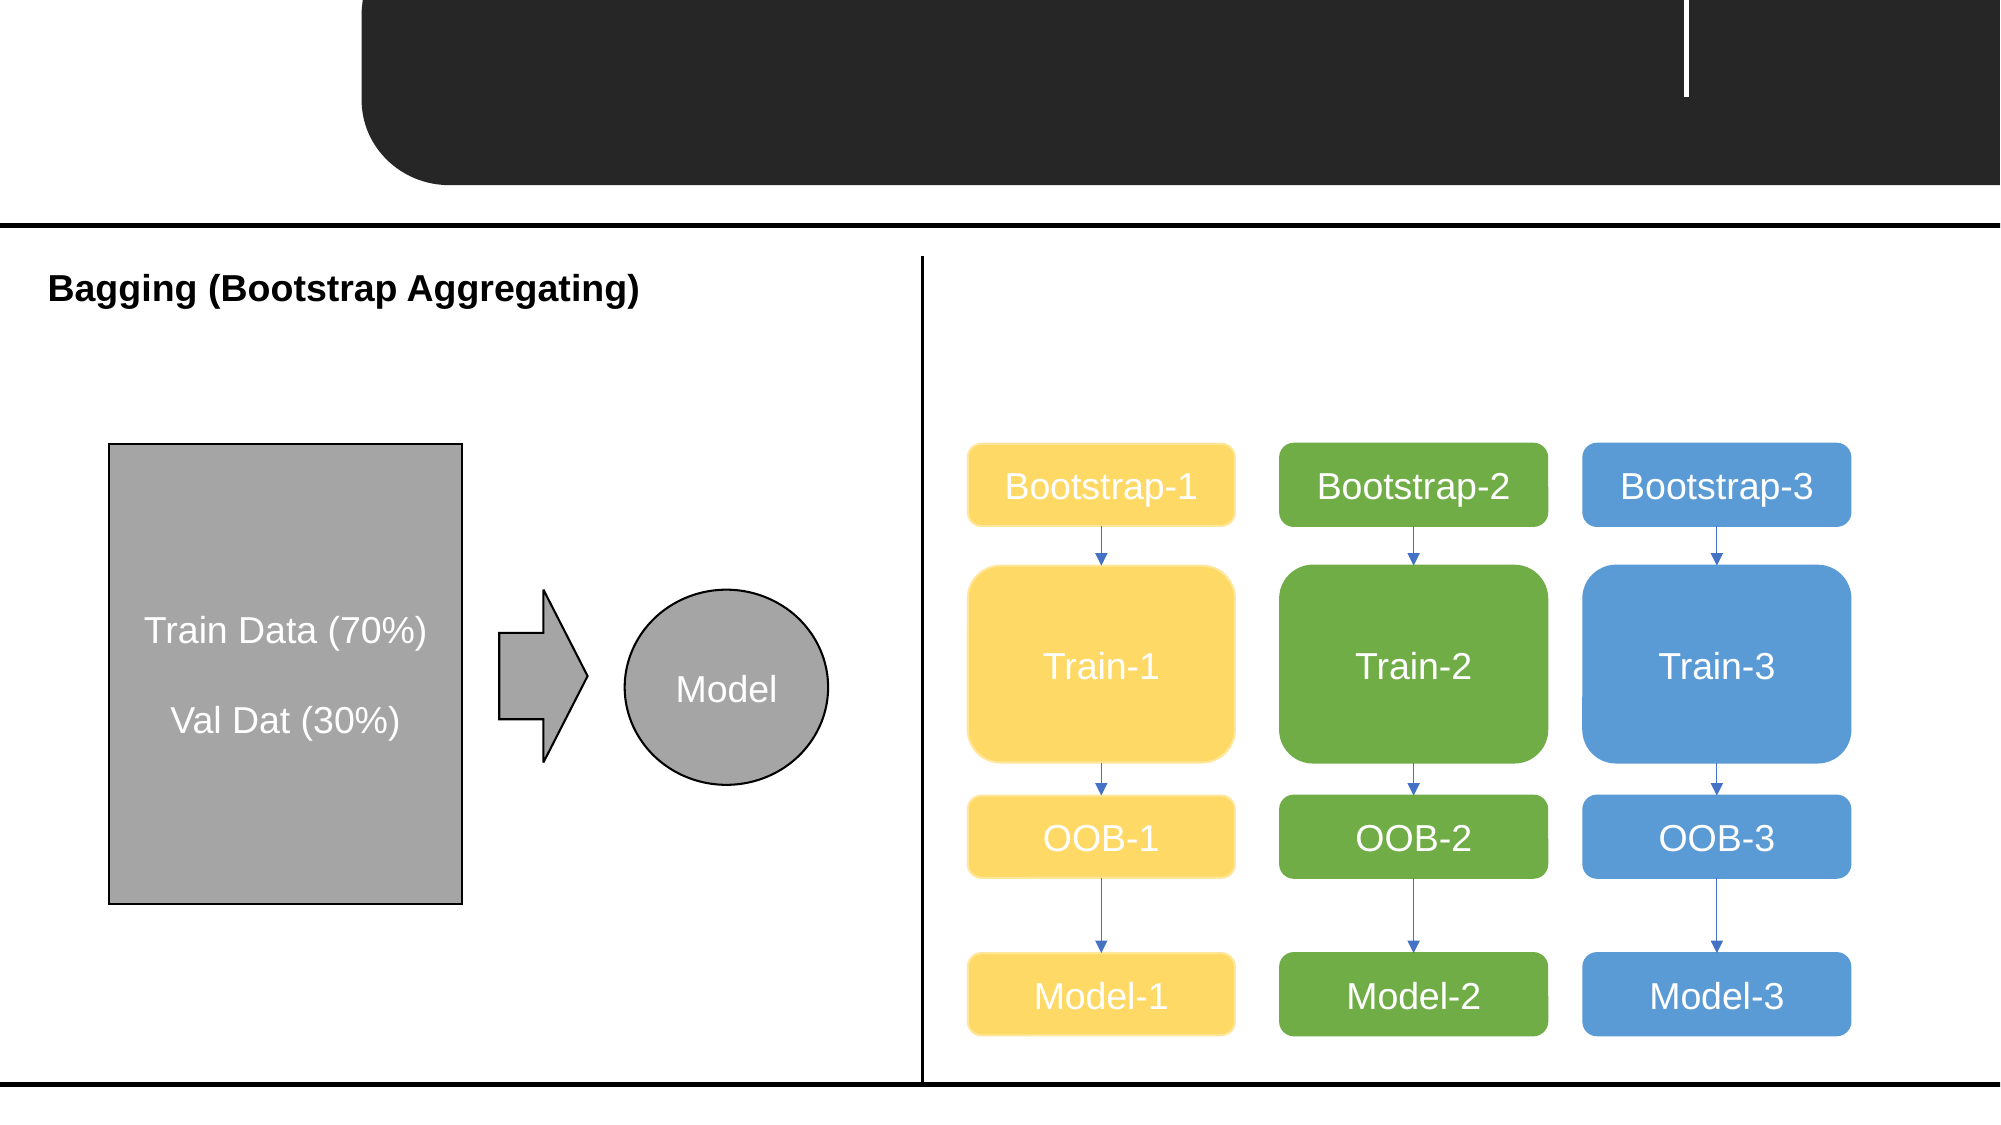

Unit  03 ㅣBagging
Bagging (Bootstrap Aggregating)

Bootstrap-1
Train-1
OOB-1
Model-1
Bootstrap-2
Train-2
OOB-2
Model-2
Bootstrap-3
Train-3
OOB-3
Model-3
Train Data (70%)

Val Dat (30%)

Model